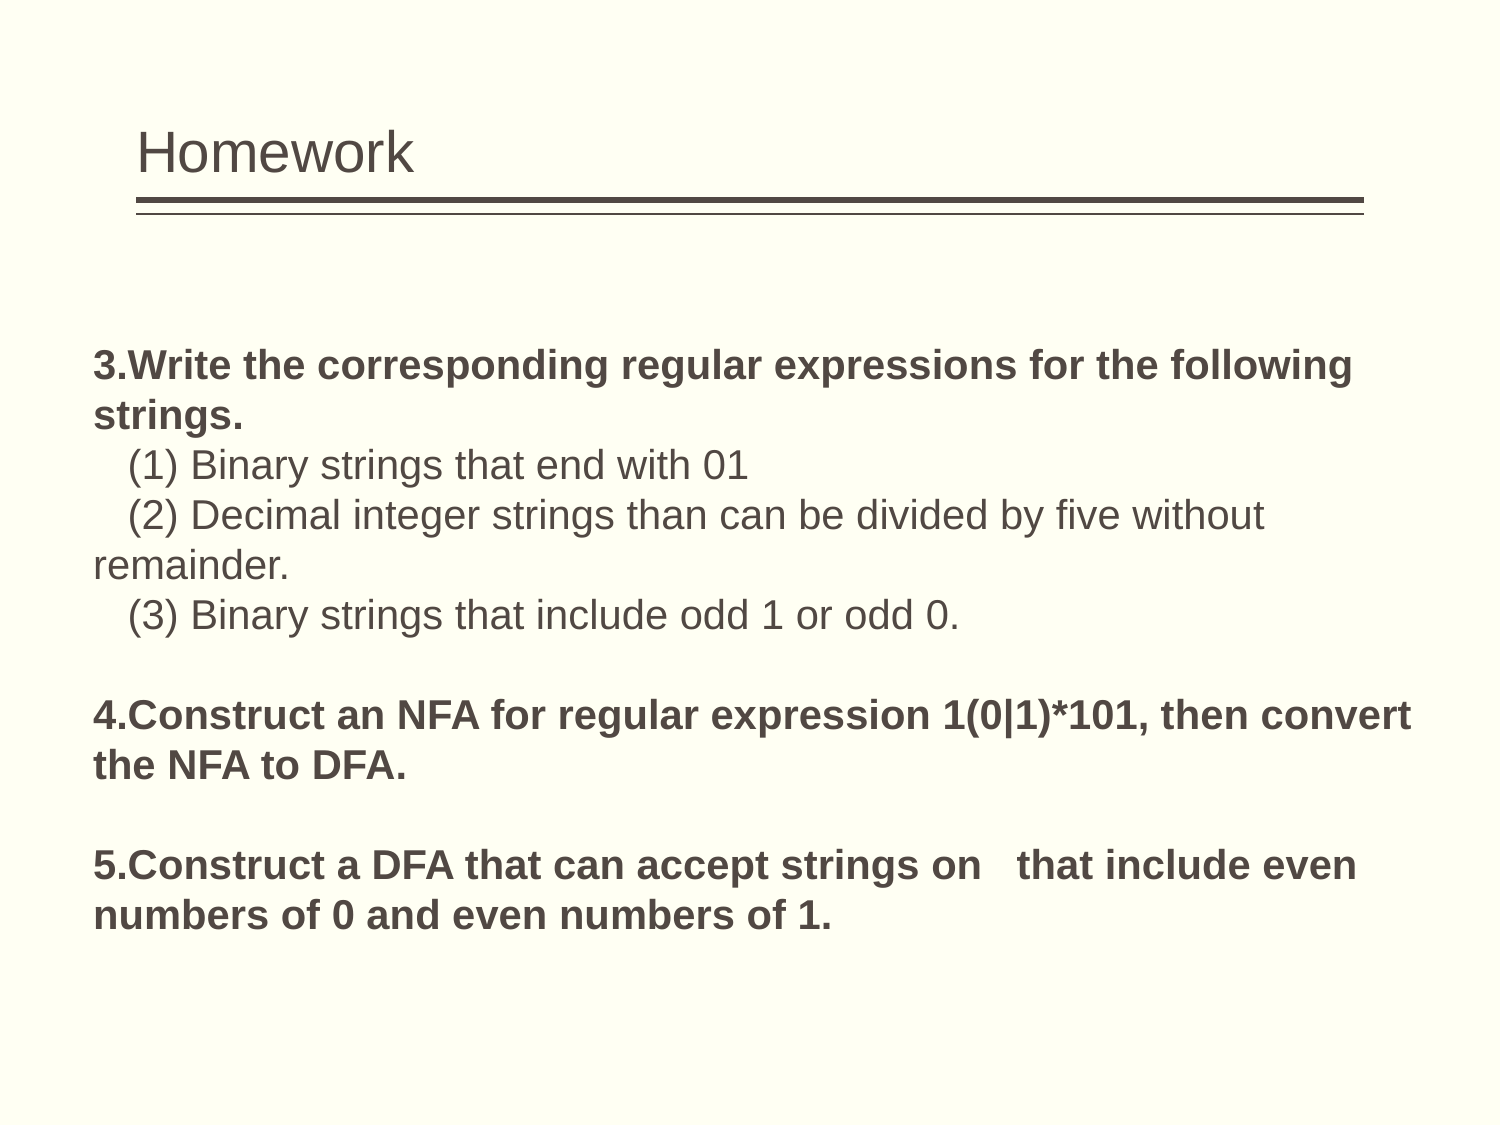

# Homework
3.Write the corresponding regular expressions for the following strings.
   (1) Binary strings that end with 01
   (2) Decimal integer strings than can be divided by five without remainder.
   (3) Binary strings that include odd 1 or odd 0.

4.Construct an NFA for regular expression 1(0|1)*101, then convert the NFA to DFA.

5.Construct a DFA that can accept strings on   that include even numbers of 0 and even numbers of 1.